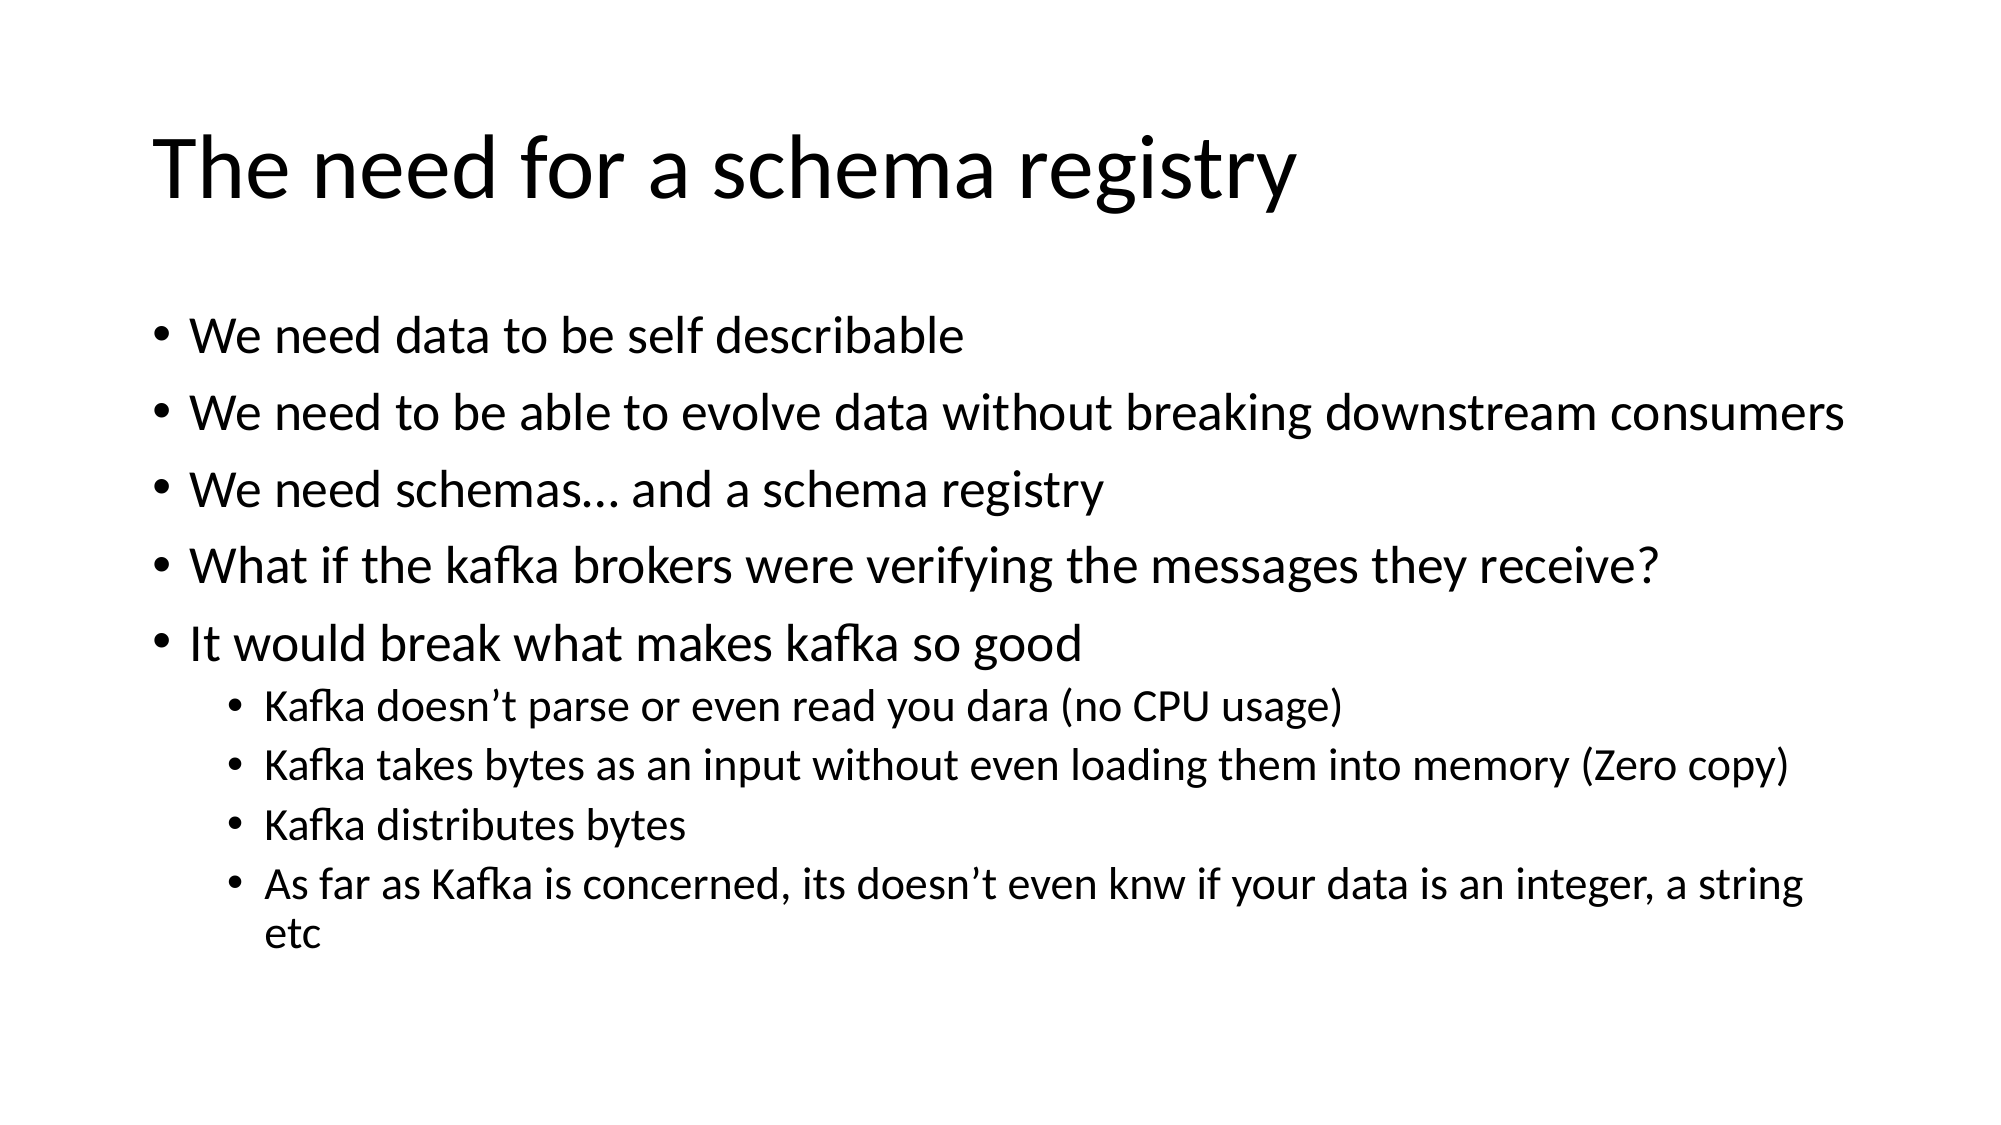

# The need for a schema registry
We need data to be self describable
We need to be able to evolve data without breaking downstream consumers
We need schemas… and a schema registry
What if the kafka brokers were verifying the messages they receive?
It would break what makes kafka so good
Kafka doesn’t parse or even read you dara (no CPU usage)
Kafka takes bytes as an input without even loading them into memory (Zero copy)
Kafka distributes bytes
As far as Kafka is concerned, its doesn’t even knw if your data is an integer, a string etc